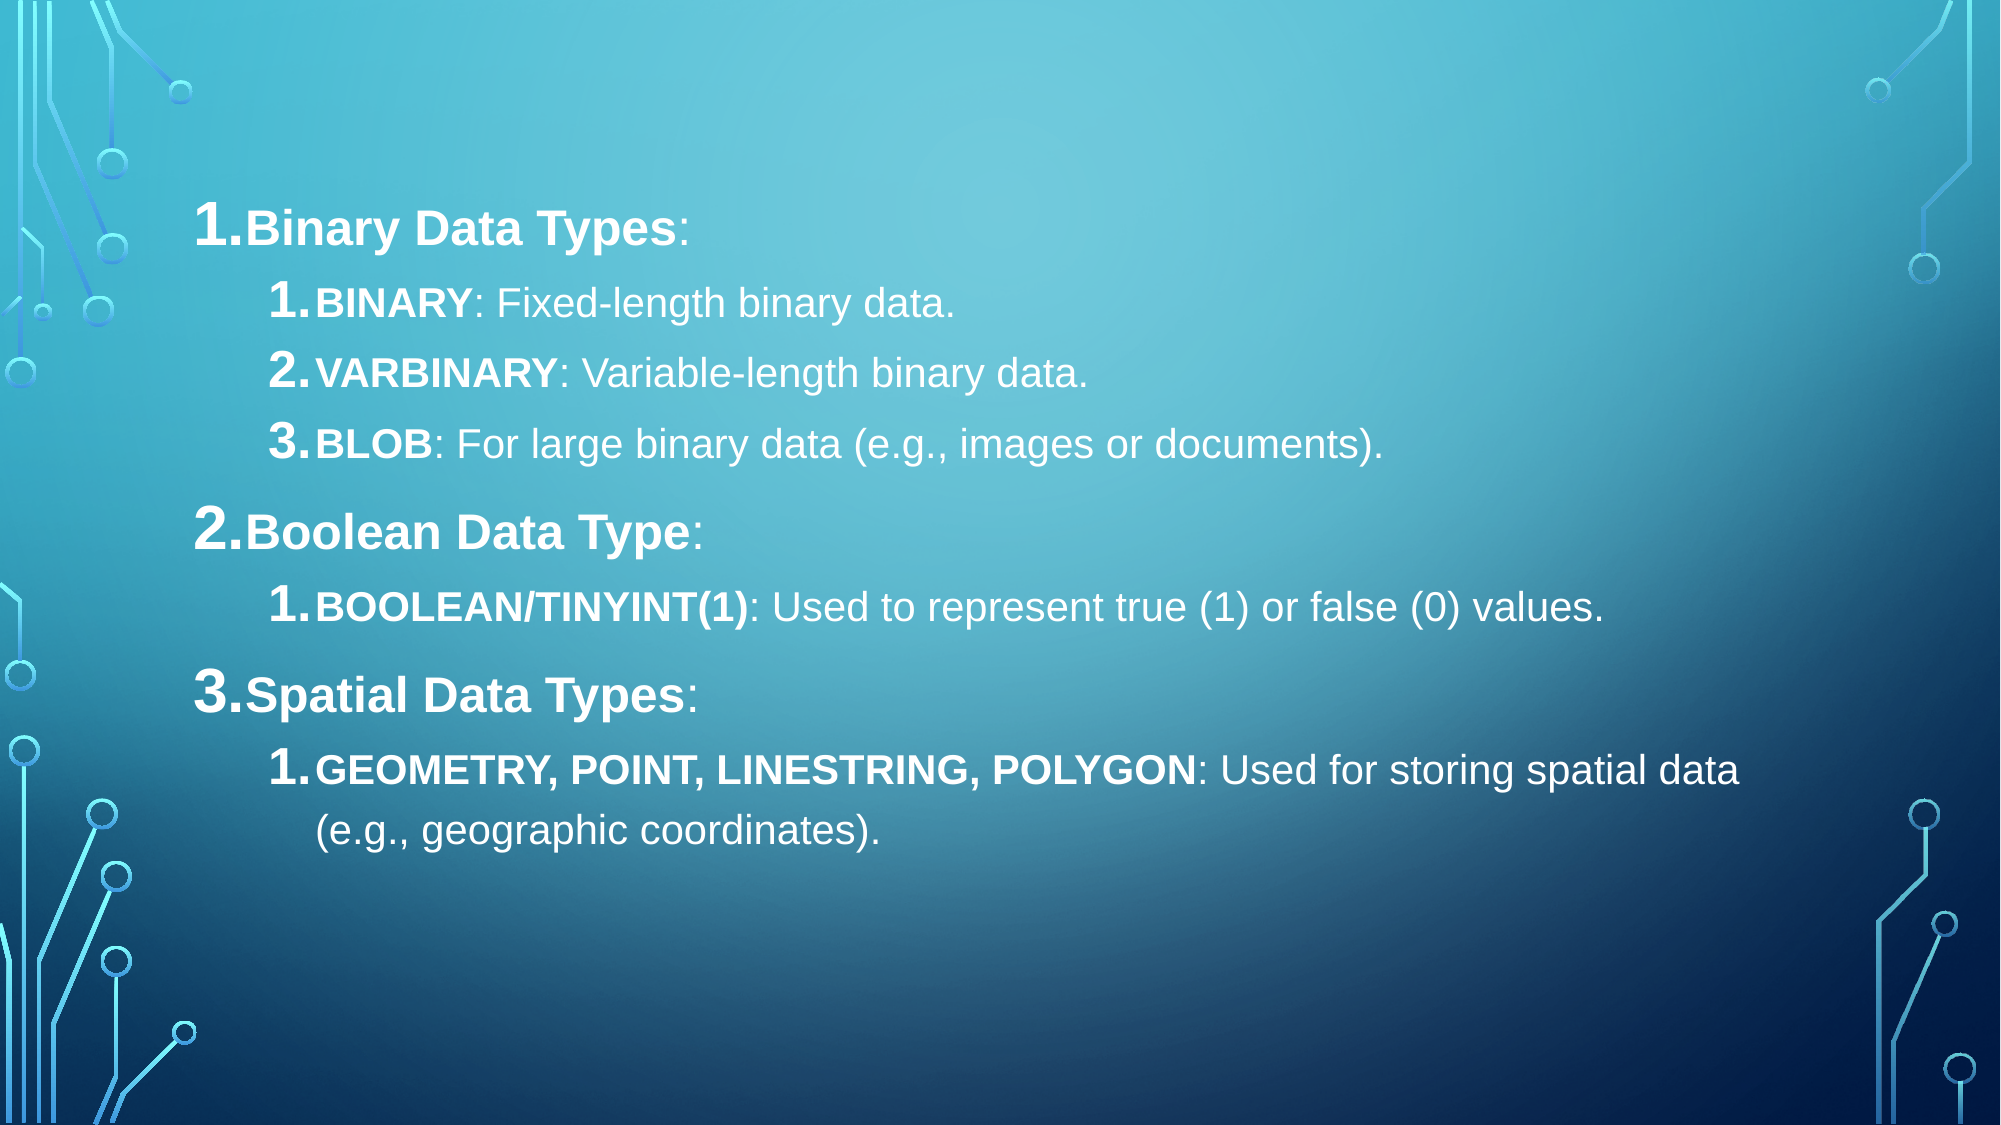

Binary Data Types:
BINARY: Fixed-length binary data.
VARBINARY: Variable-length binary data.
BLOB: For large binary data (e.g., images or documents).
Boolean Data Type:
BOOLEAN/TINYINT(1): Used to represent true (1) or false (0) values.
Spatial Data Types:
GEOMETRY, POINT, LINESTRING, POLYGON: Used for storing spatial data (e.g., geographic coordinates).